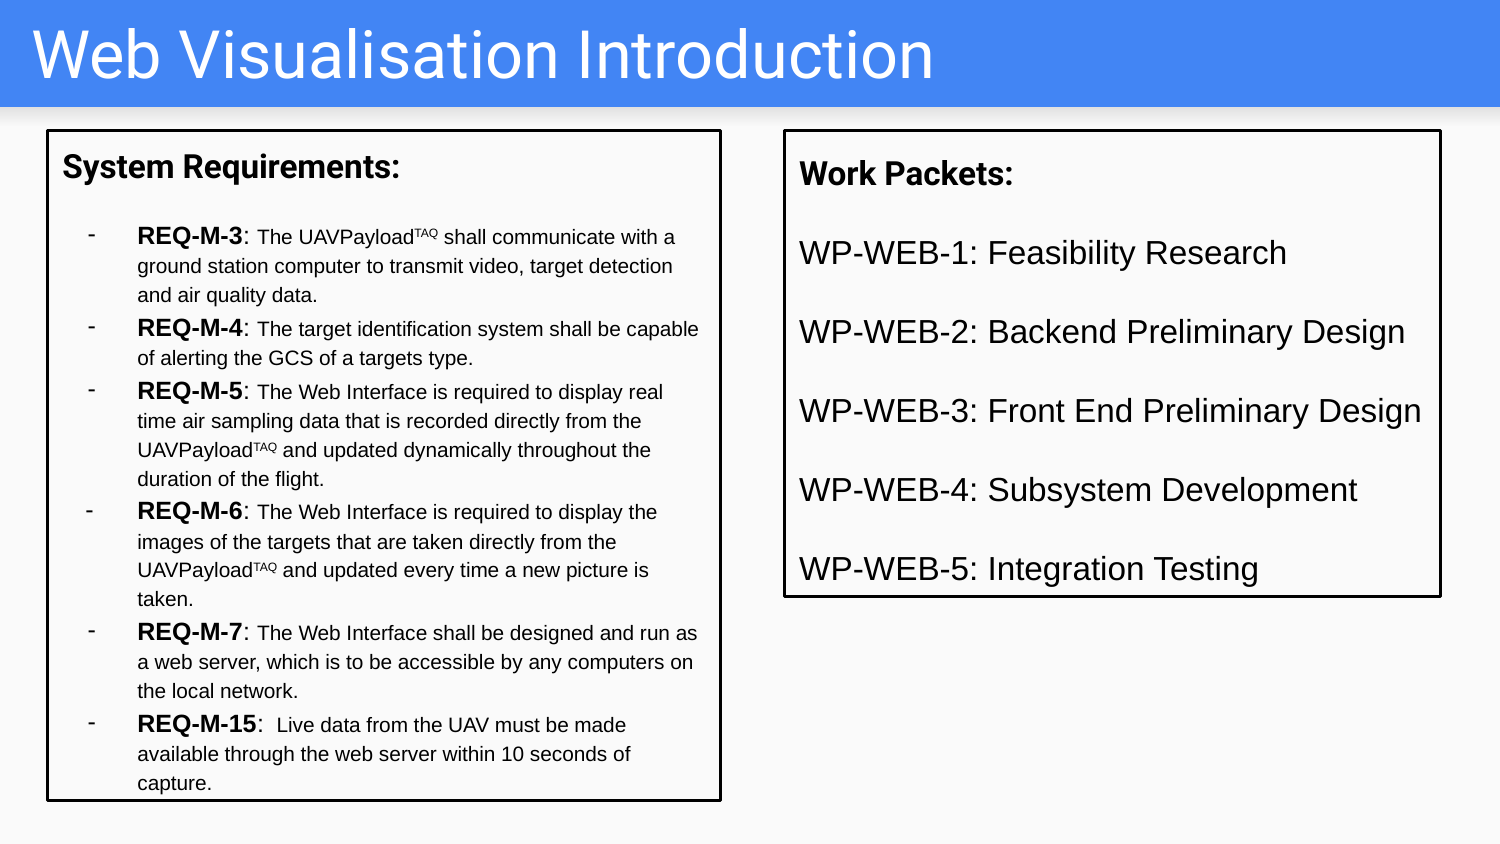

# Web Visualisation Introduction
System Requirements:
REQ-M-3: The UAVPayloadTAQ shall communicate with a ground station computer to transmit video, target detection and air quality data.
REQ-M-4: The target identification system shall be capable of alerting the GCS of a targets type.
REQ-M-5: The Web Interface is required to display real time air sampling data that is recorded directly from the UAVPayloadTAQ and updated dynamically throughout the duration of the flight.
REQ-M-6: The Web Interface is required to display the images of the targets that are taken directly from the UAVPayloadTAQ and updated every time a new picture is taken.
REQ-M-7: The Web Interface shall be designed and run as a web server, which is to be accessible by any computers on the local network.
REQ-M-15:  Live data from the UAV must be made available through the web server within 10 seconds of capture.

Work Packets:
WP-WEB-1: Feasibility Research
WP-WEB-2: Backend Preliminary Design
WP-WEB-3: Front End Preliminary Design
WP-WEB-4: Subsystem Development
WP-WEB-5: Integration Testing